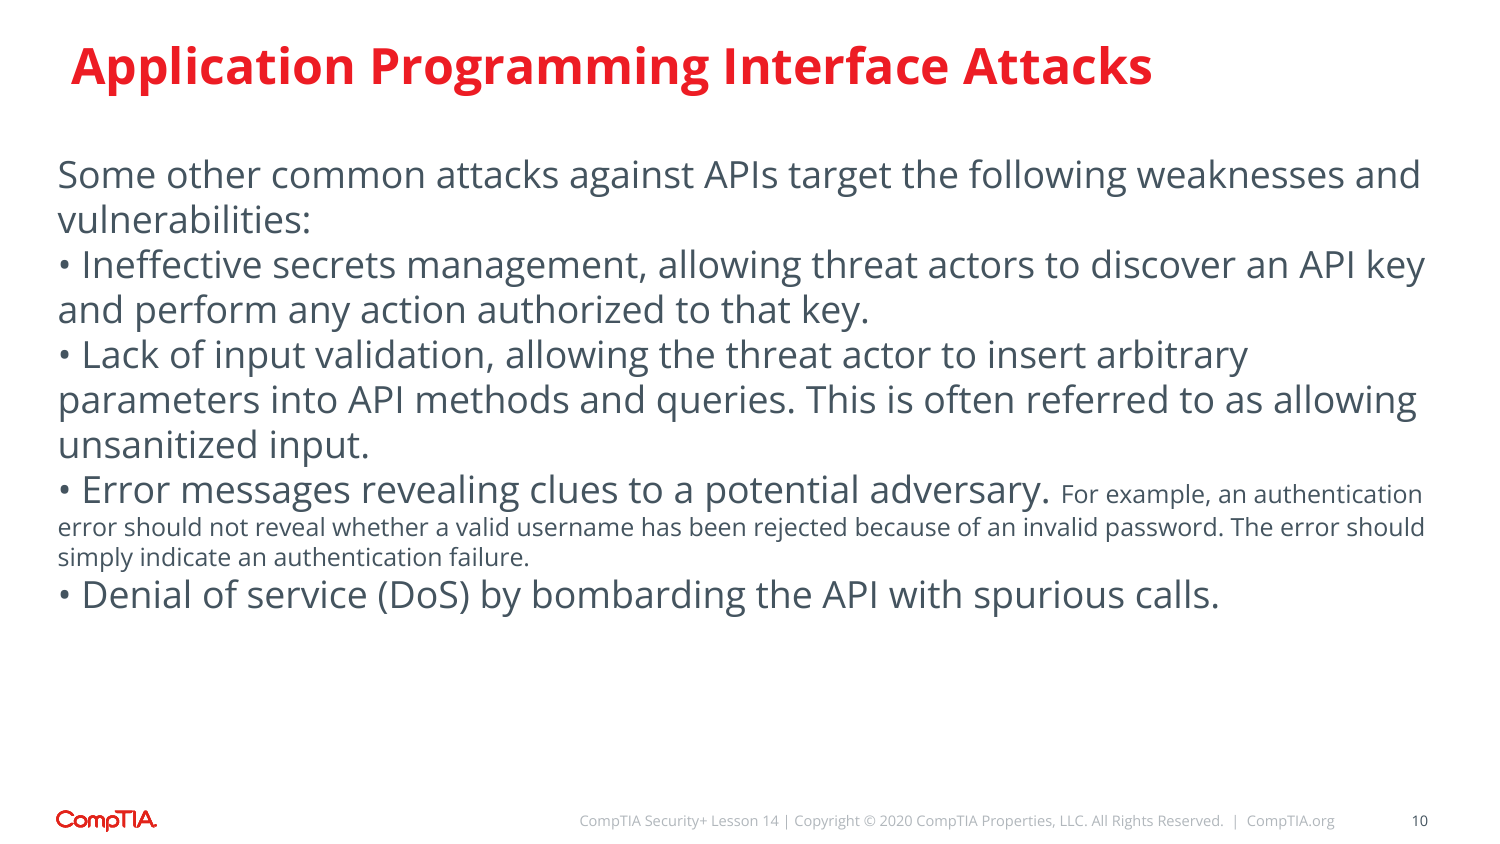

# Application Programming Interface Attacks
Some other common attacks against APIs target the following weaknesses and vulnerabilities:
• Ineffective secrets management, allowing threat actors to discover an API key and perform any action authorized to that key.
• Lack of input validation, allowing the threat actor to insert arbitrary parameters into API methods and queries. This is often referred to as allowing unsanitized input.
• Error messages revealing clues to a potential adversary. For example, an authentication error should not reveal whether a valid username has been rejected because of an invalid password. The error should simply indicate an authentication failure.
• Denial of service (DoS) by bombarding the API with spurious calls.
CompTIA Security+ Lesson 14 | Copyright © 2020 CompTIA Properties, LLC. All Rights Reserved.  |  CompTIA.org
10